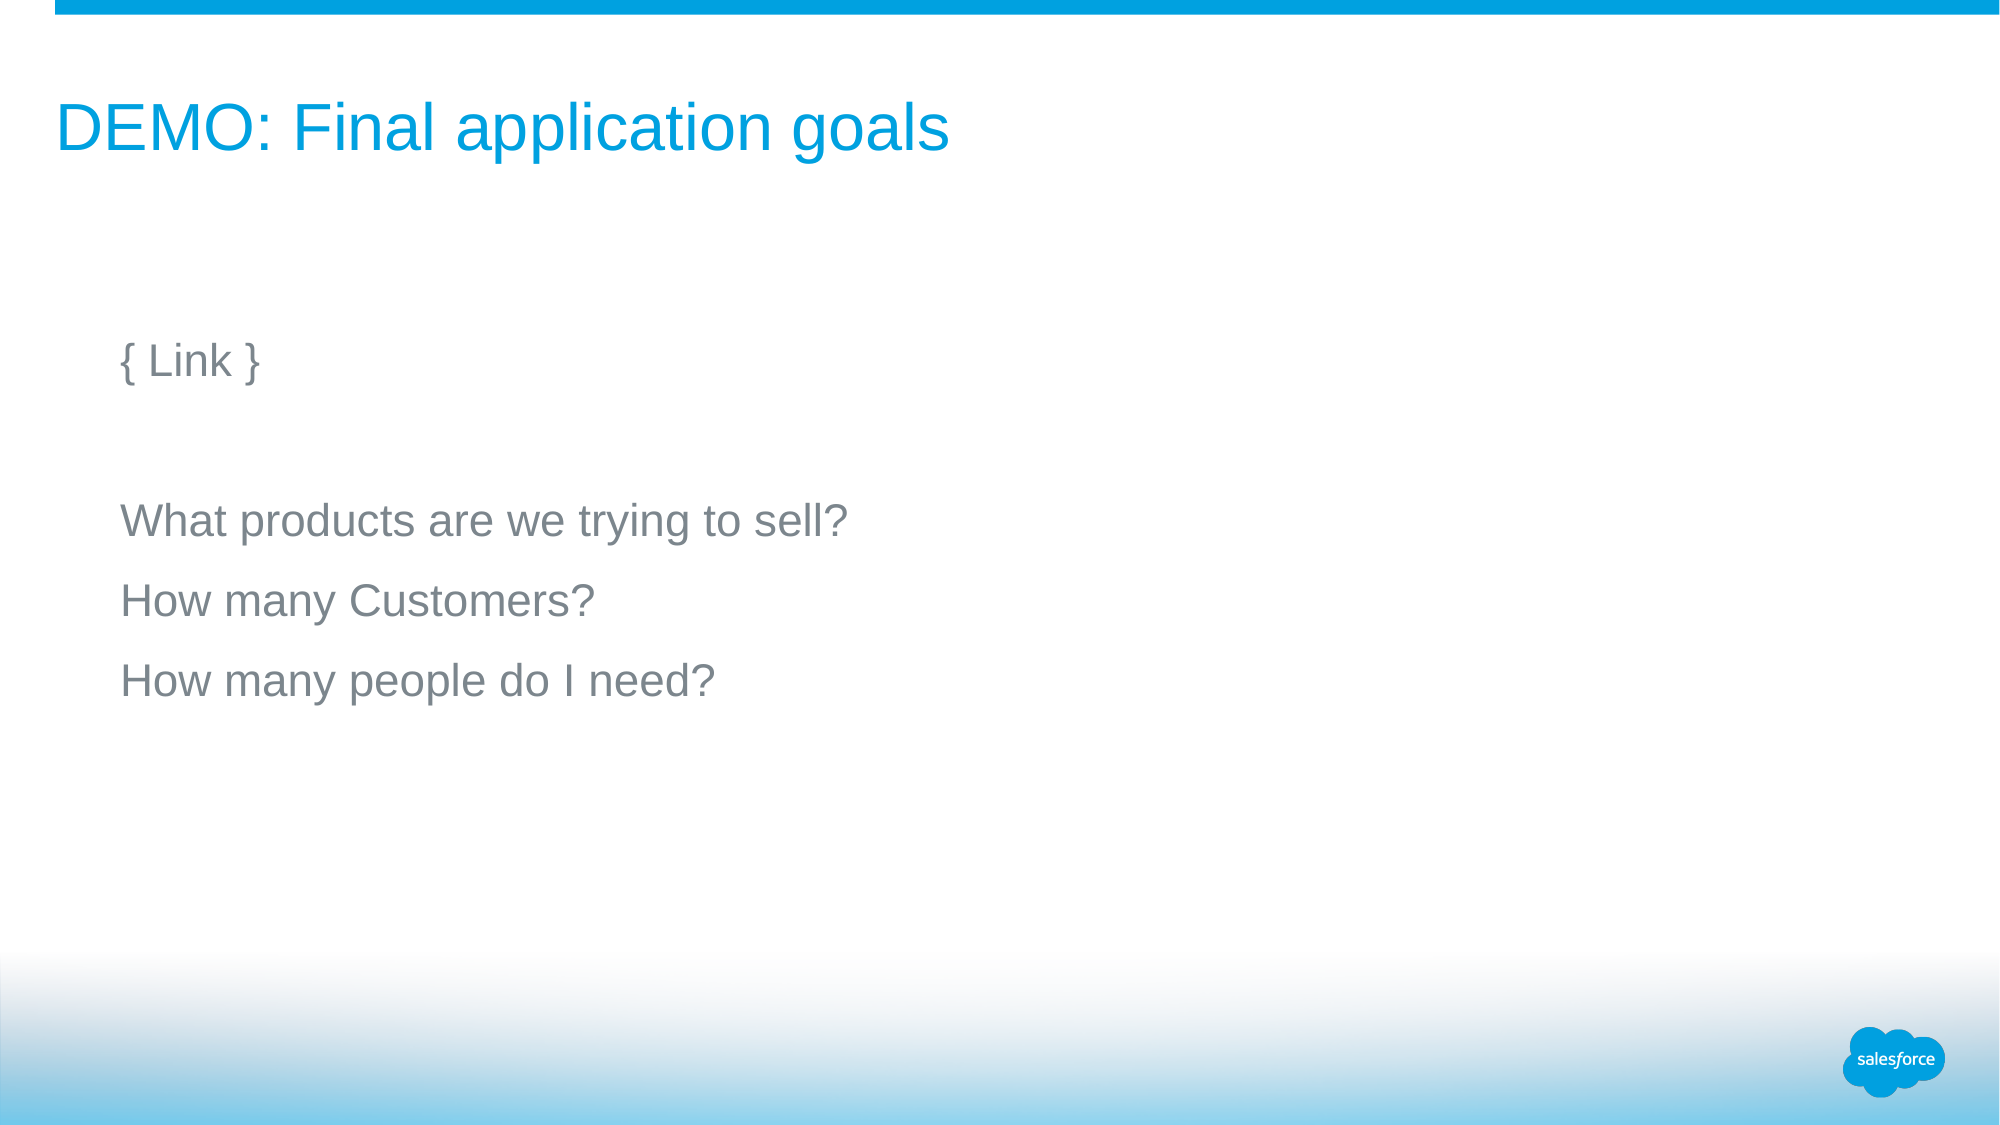

# DEMO: Final application goals

{ Link }

What products are we trying to sell?
How many Customers?
How many people do I need?